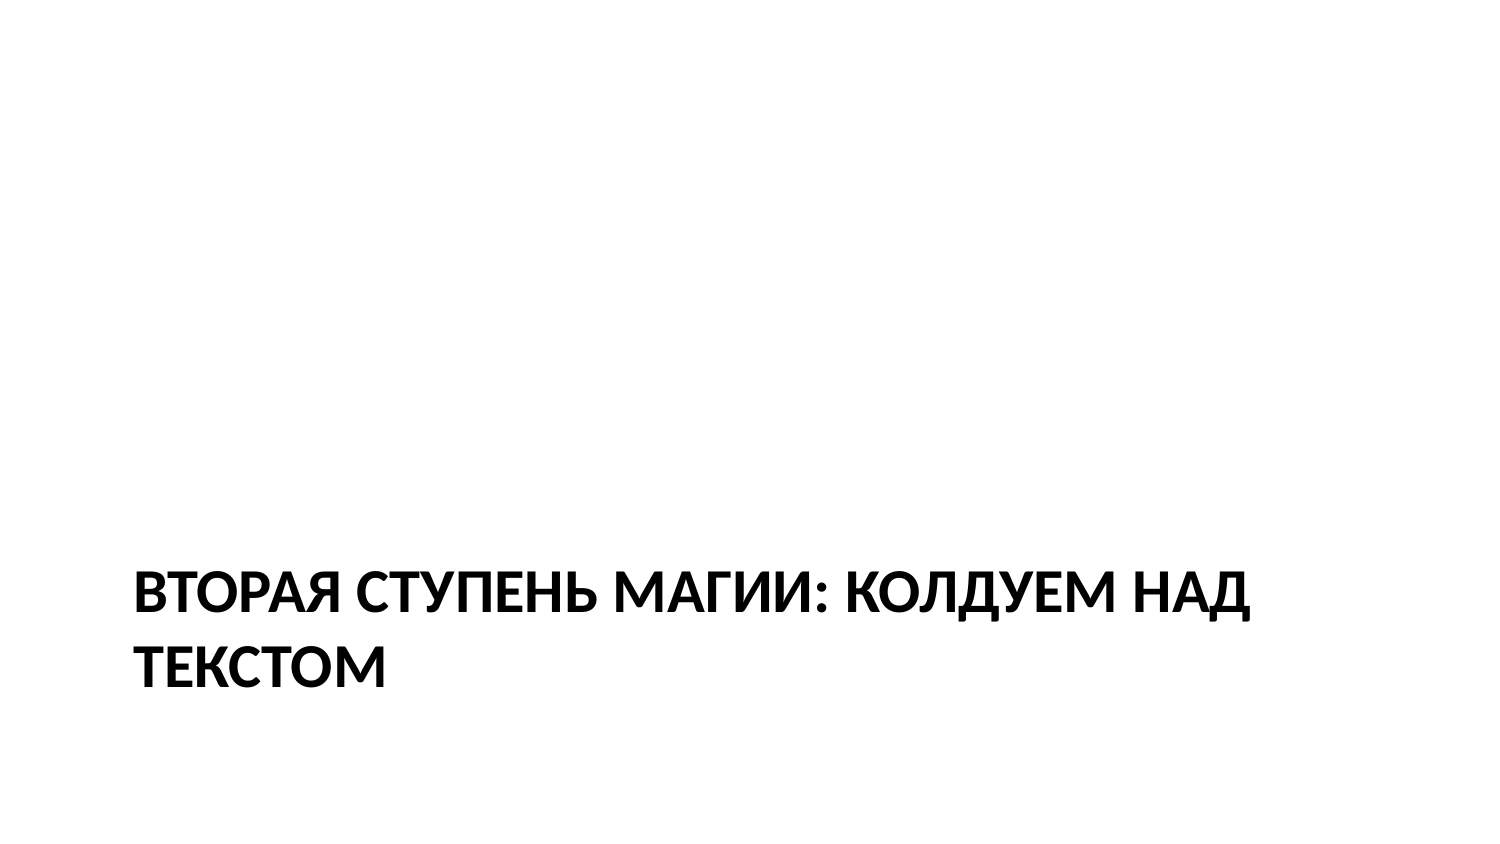

# Вторая ступень магии: Колдуем над текстом